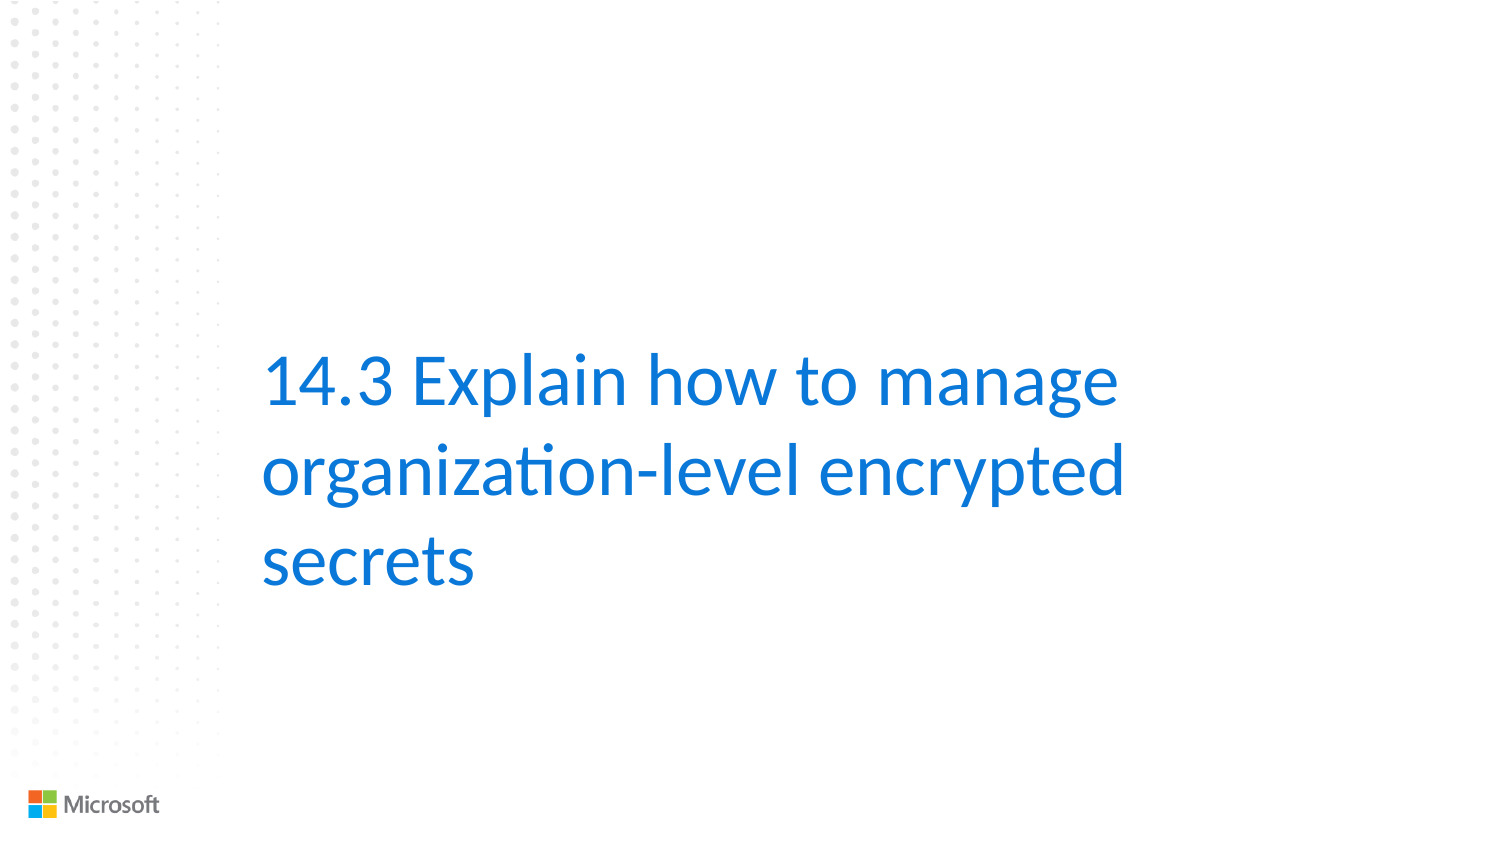

14.3 Explain how to manage organization-level encrypted secrets